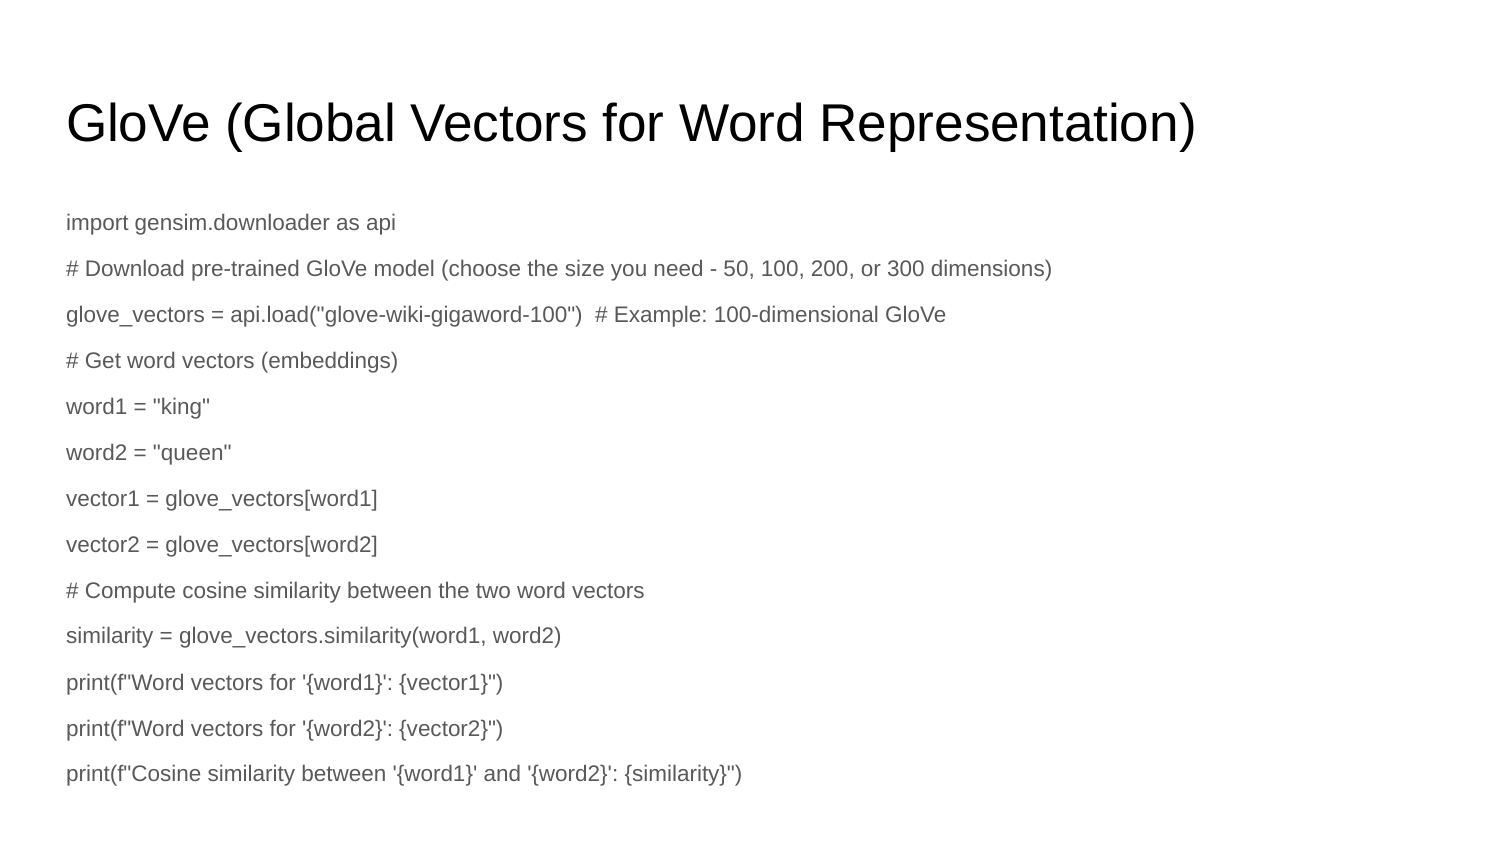

# GloVe (Global Vectors for Word Representation)

import gensim.downloader as api
# Download pre-trained GloVe model (choose the size you need - 50, 100, 200, or 300 dimensions)
glove_vectors = api.load("glove-wiki-gigaword-100")  # Example: 100-dimensional GloVe
# Get word vectors (embeddings)
word1 = "king"
word2 = "queen"
vector1 = glove_vectors[word1]
vector2 = glove_vectors[word2]
# Compute cosine similarity between the two word vectors
similarity = glove_vectors.similarity(word1, word2)
print(f"Word vectors for '{word1}': {vector1}")
print(f"Word vectors for '{word2}': {vector2}")
print(f"Cosine similarity between '{word1}' and '{word2}': {similarity}")